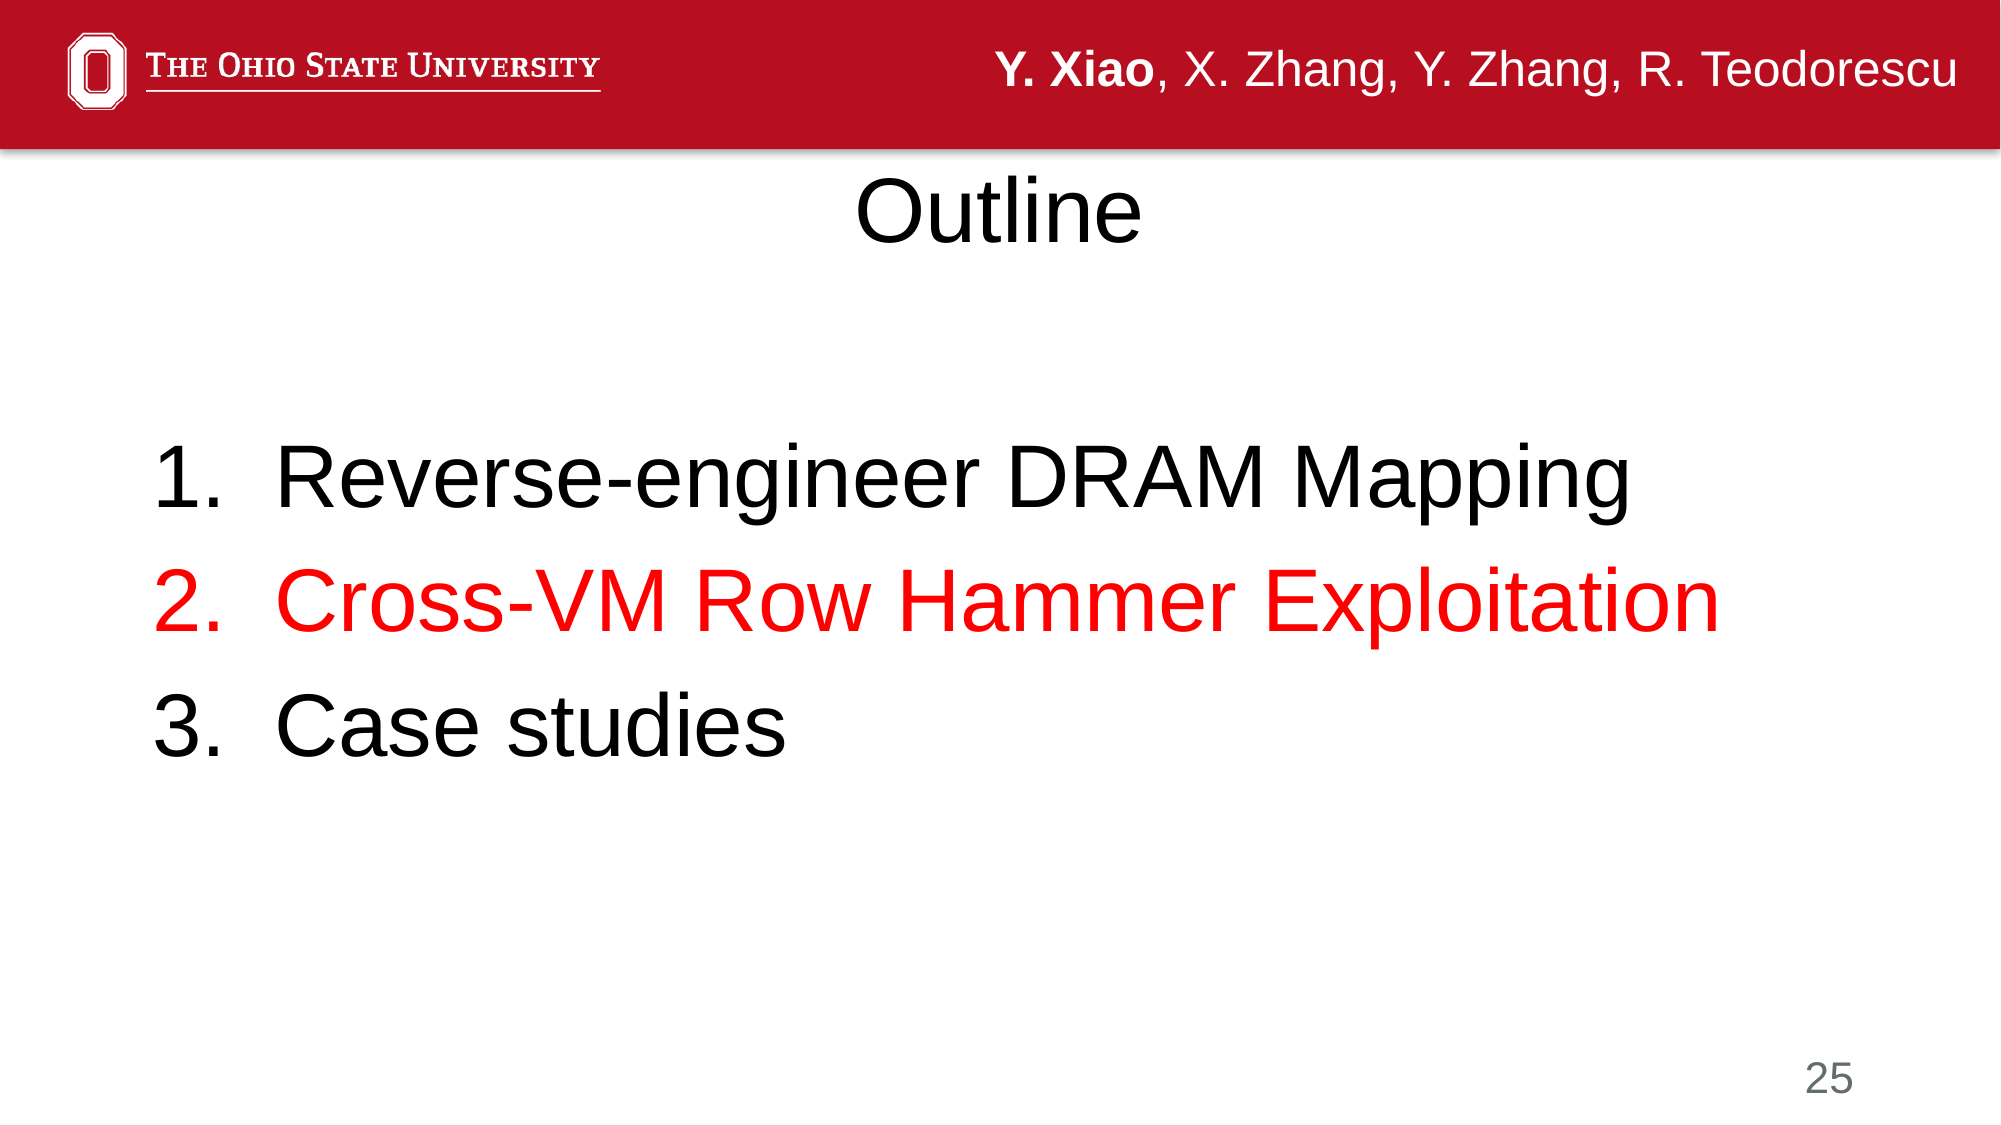

Y. Xiao, X. Zhang, Y. Zhang, R. Teodorescu
# Outline
Reverse-engineer DRAM Mapping
Cross-VM Row Hammer Exploitation
Case studies